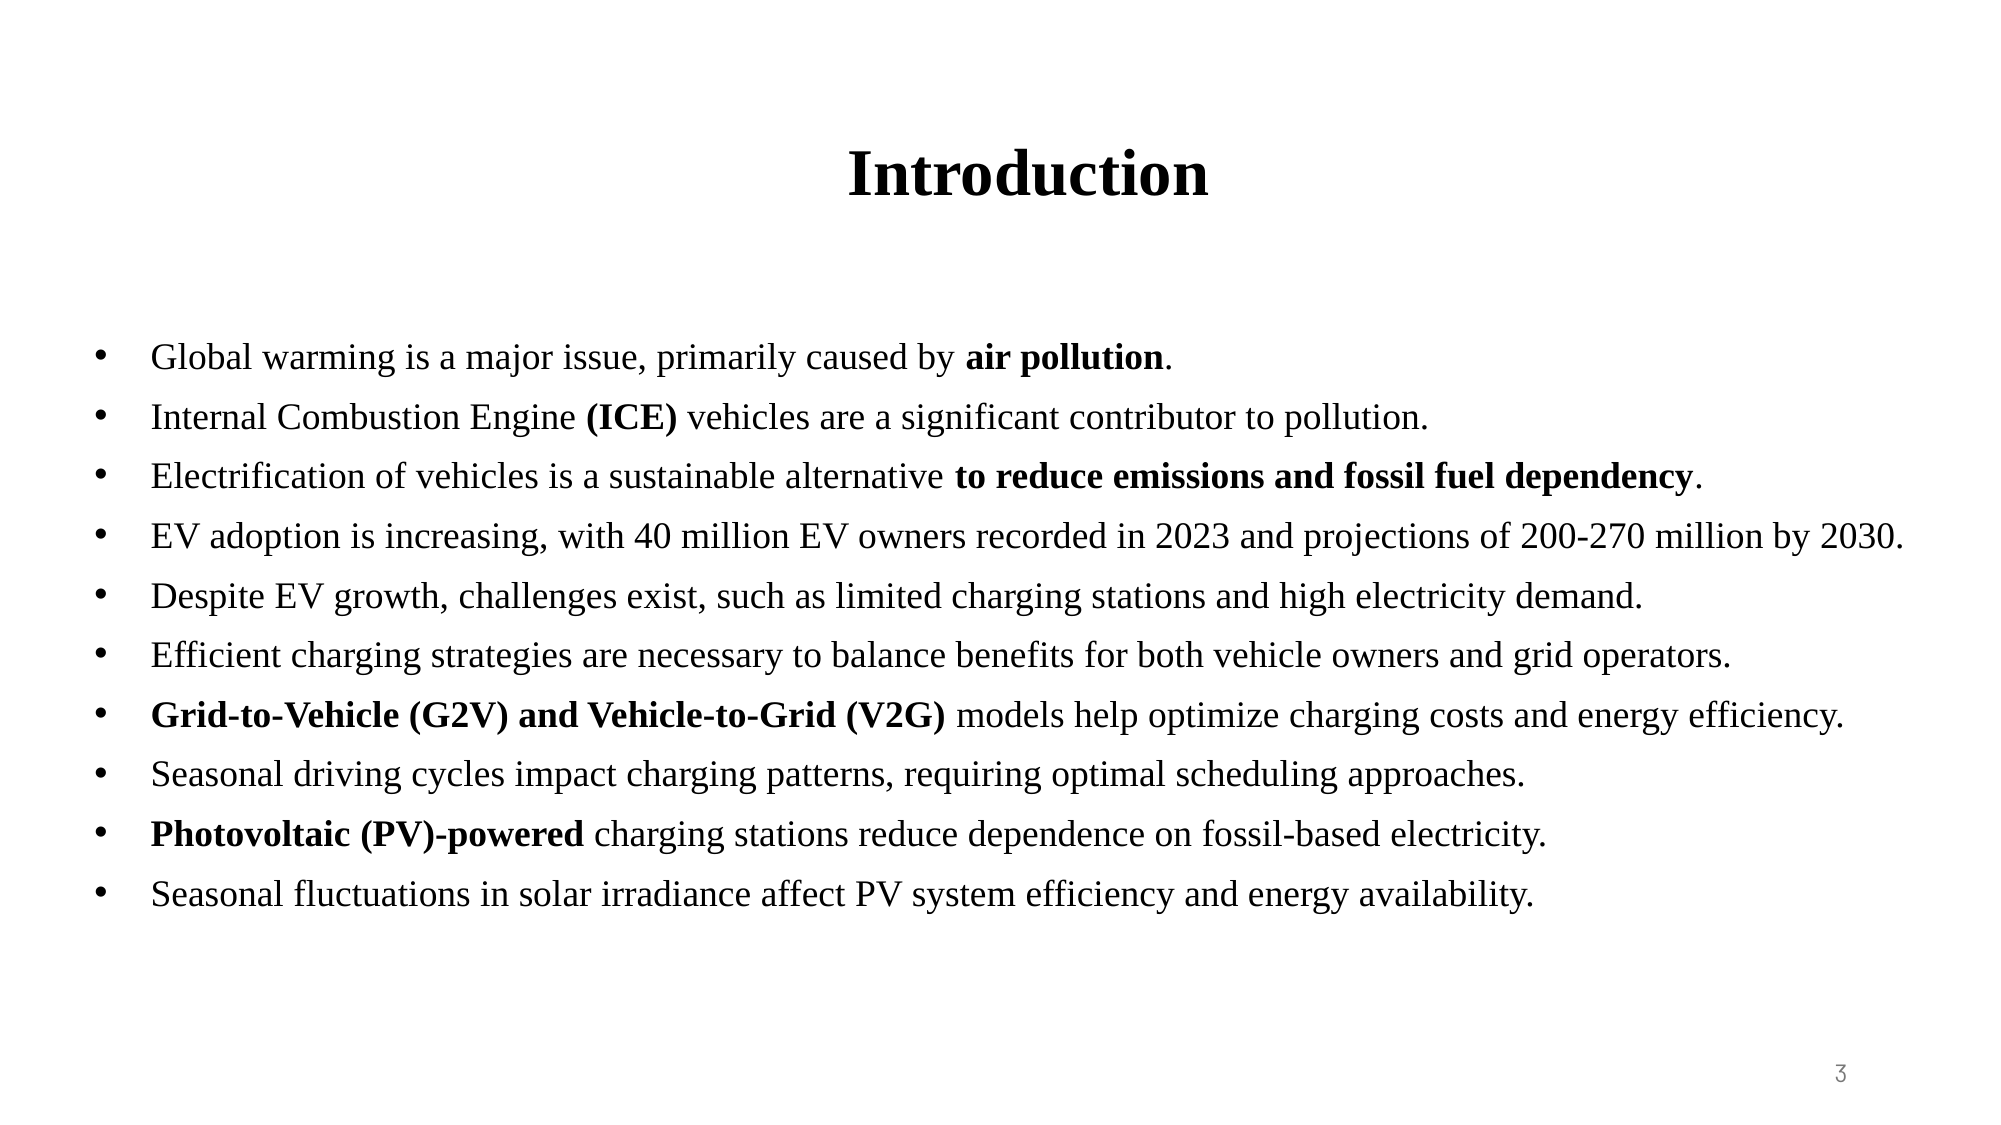

# Introduction
Global warming is a major issue, primarily caused by air pollution.
Internal Combustion Engine (ICE) vehicles are a significant contributor to pollution.
Electrification of vehicles is a sustainable alternative to reduce emissions and fossil fuel dependency.
EV adoption is increasing, with 40 million EV owners recorded in 2023 and projections of 200-270 million by 2030.
Despite EV growth, challenges exist, such as limited charging stations and high electricity demand.
Efficient charging strategies are necessary to balance benefits for both vehicle owners and grid operators.
Grid-to-Vehicle (G2V) and Vehicle-to-Grid (V2G) models help optimize charging costs and energy efficiency.
Seasonal driving cycles impact charging patterns, requiring optimal scheduling approaches.
Photovoltaic (PV)-powered charging stations reduce dependence on fossil-based electricity.
Seasonal fluctuations in solar irradiance affect PV system efficiency and energy availability.
3